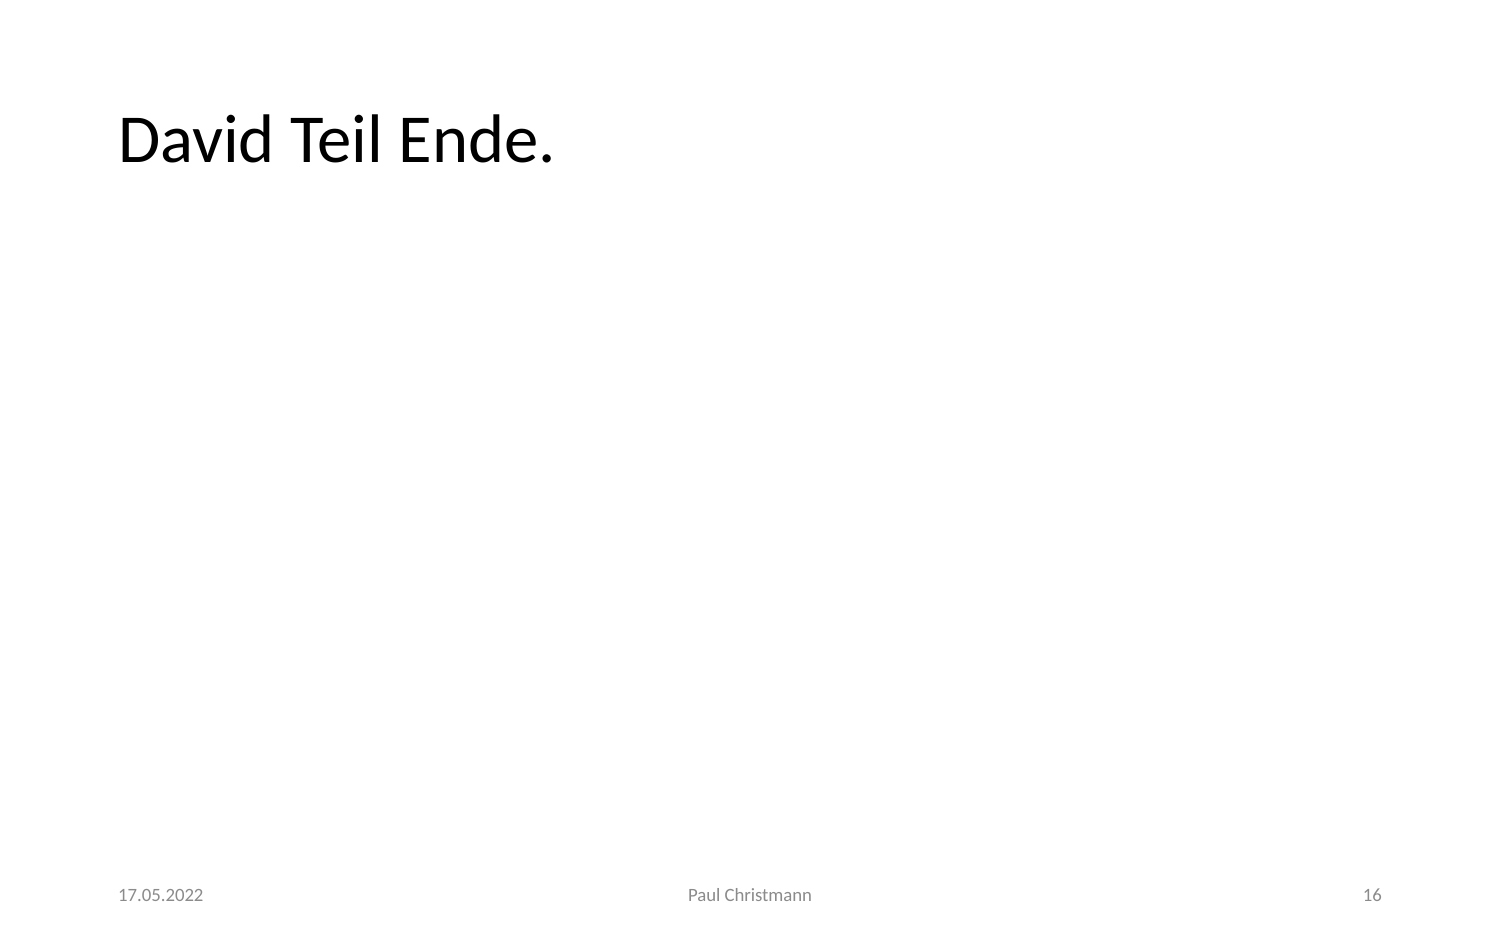

# David Teil Ende.

17.05.2022
Paul Christmann
16